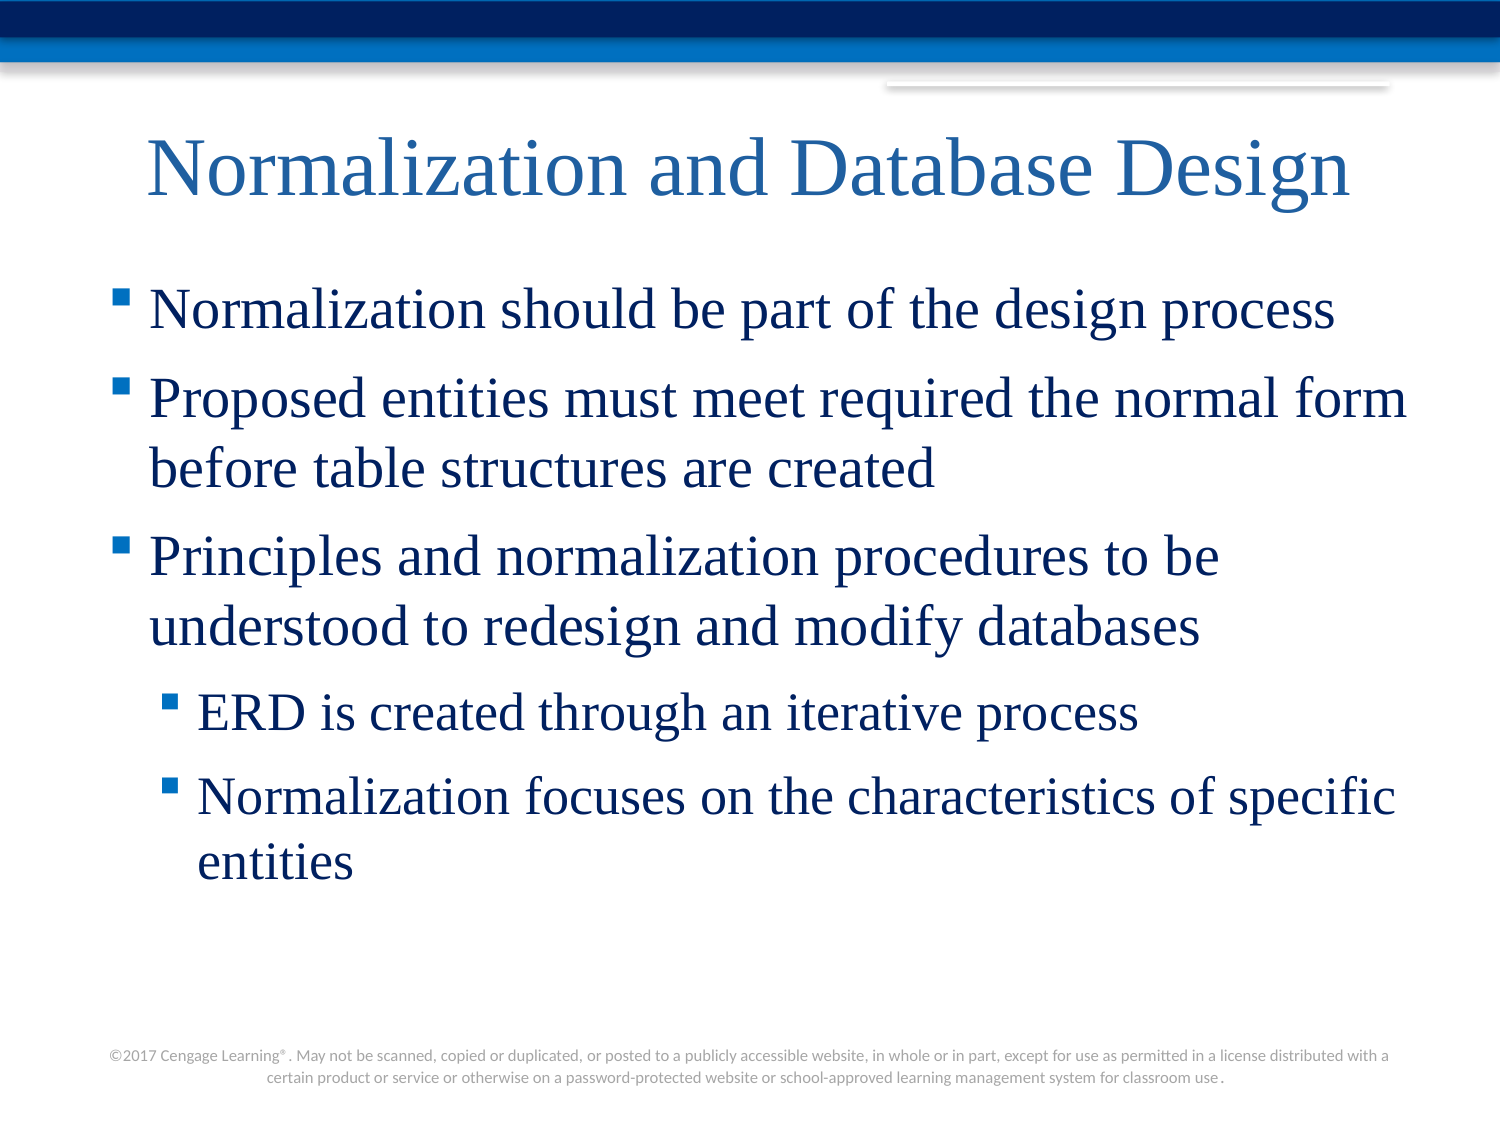

# Normalization and Database Design
Normalization should be part of the design process
Proposed entities must meet required the normal form before table structures are created
Principles and normalization procedures to be understood to redesign and modify databases
ERD is created through an iterative process
Normalization focuses on the characteristics of specific entities